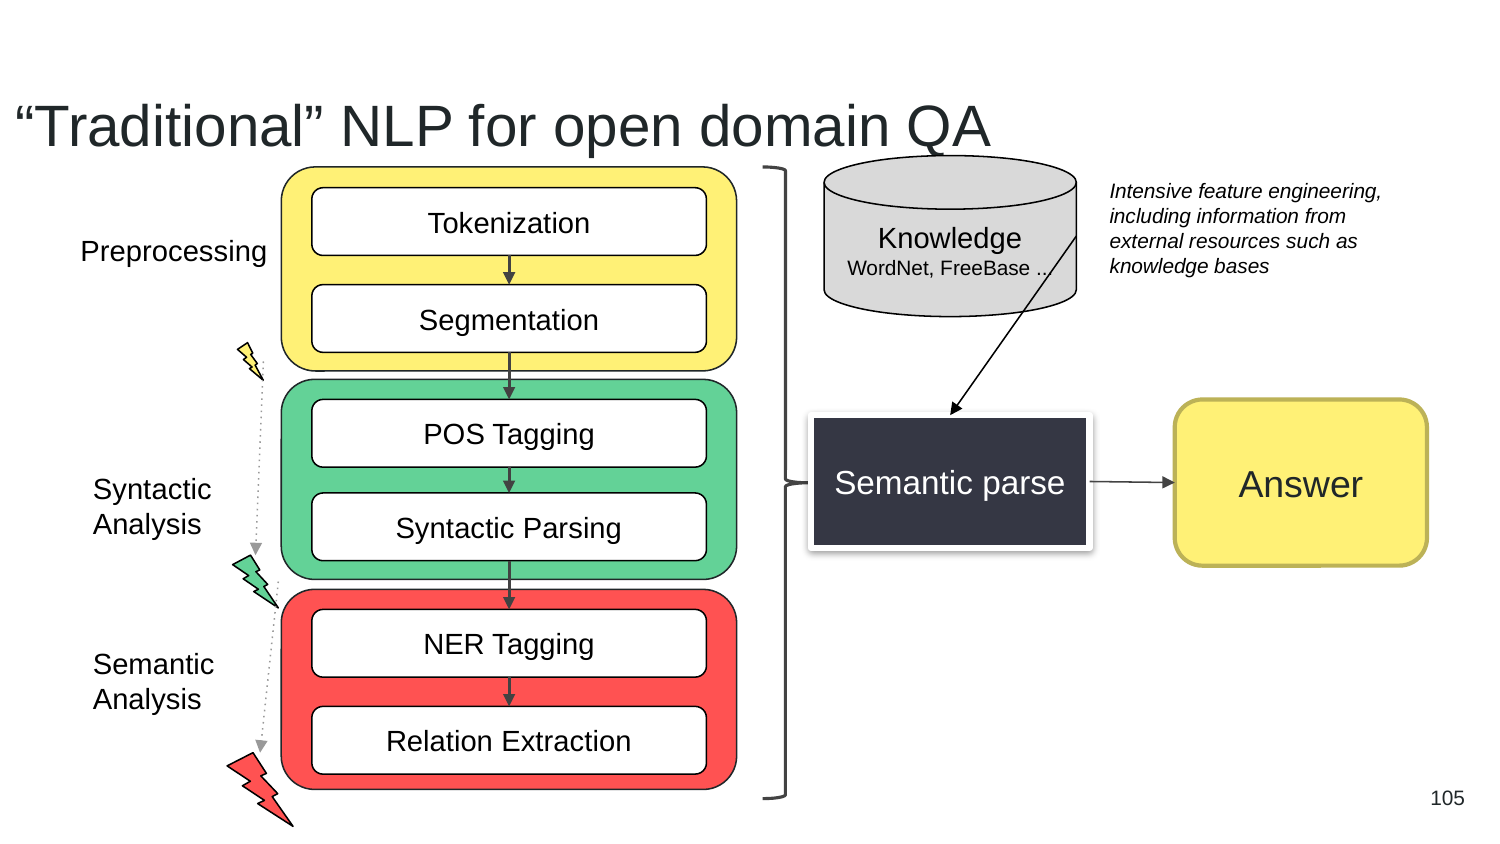

“Traditional” NLP for open domain QA
Knowledge
WordNet, FreeBase ...
Intensive feature engineering, including information from external resources such as knowledge bases

Tokenization
Preprocessing
Segmentation

POS Tagging
Answer
Semantic parse
Syntactic Analysis
Syntactic Parsing

NER Tagging
Semantic Analysis
Relation Extraction

105